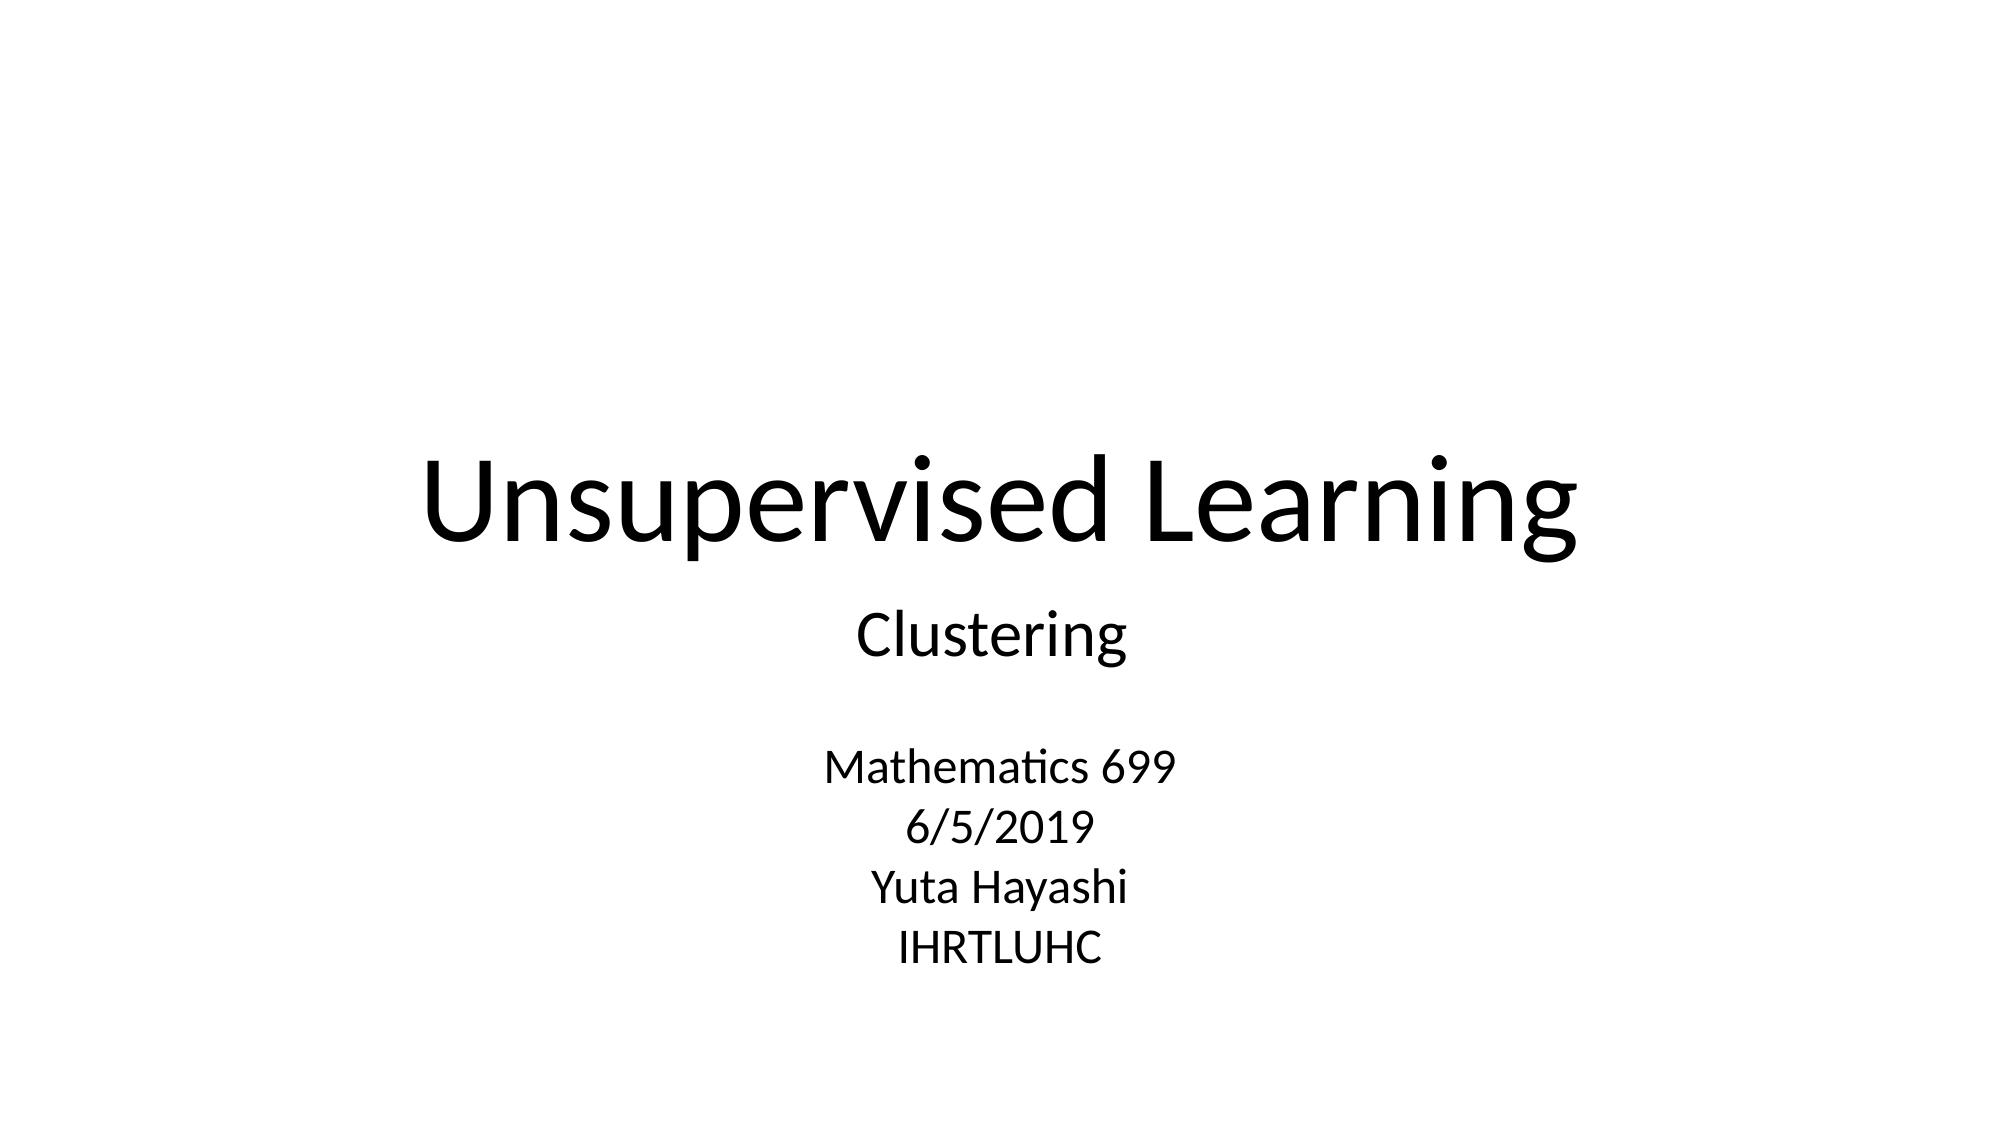

# Unsupervised Learning
Clustering
Mathematics 699
6/5/2019
Yuta Hayashi
IHRTLUHC